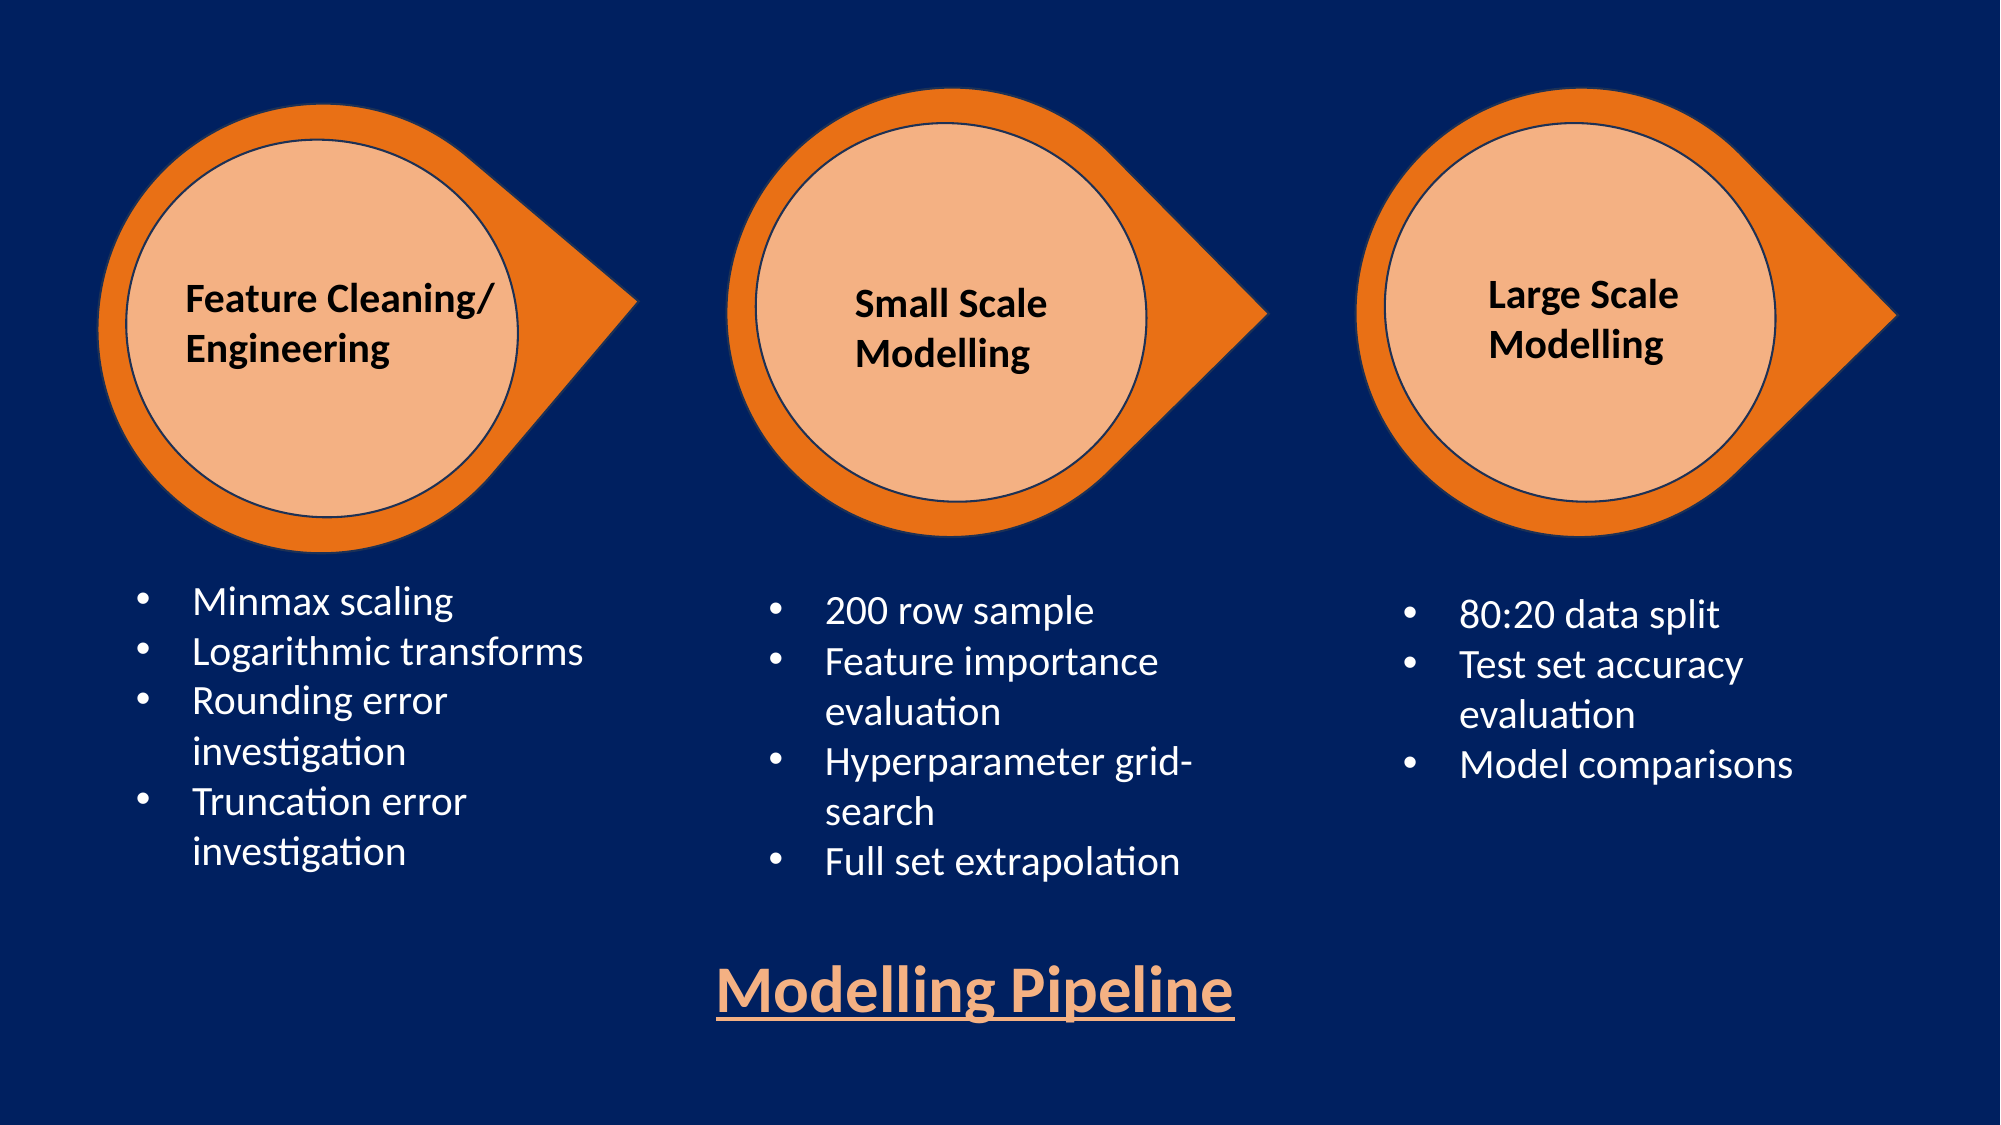

Large Scale Modelling
Feature Cleaning/
Engineering
Small Scale Modelling
Minmax scaling
Logarithmic transforms
Rounding error investigation
Truncation error investigation
200 row sample
Feature importance evaluation
Hyperparameter grid-search
Full set extrapolation
80:20 data split
Test set accuracy evaluation
Model comparisons
Modelling Pipeline